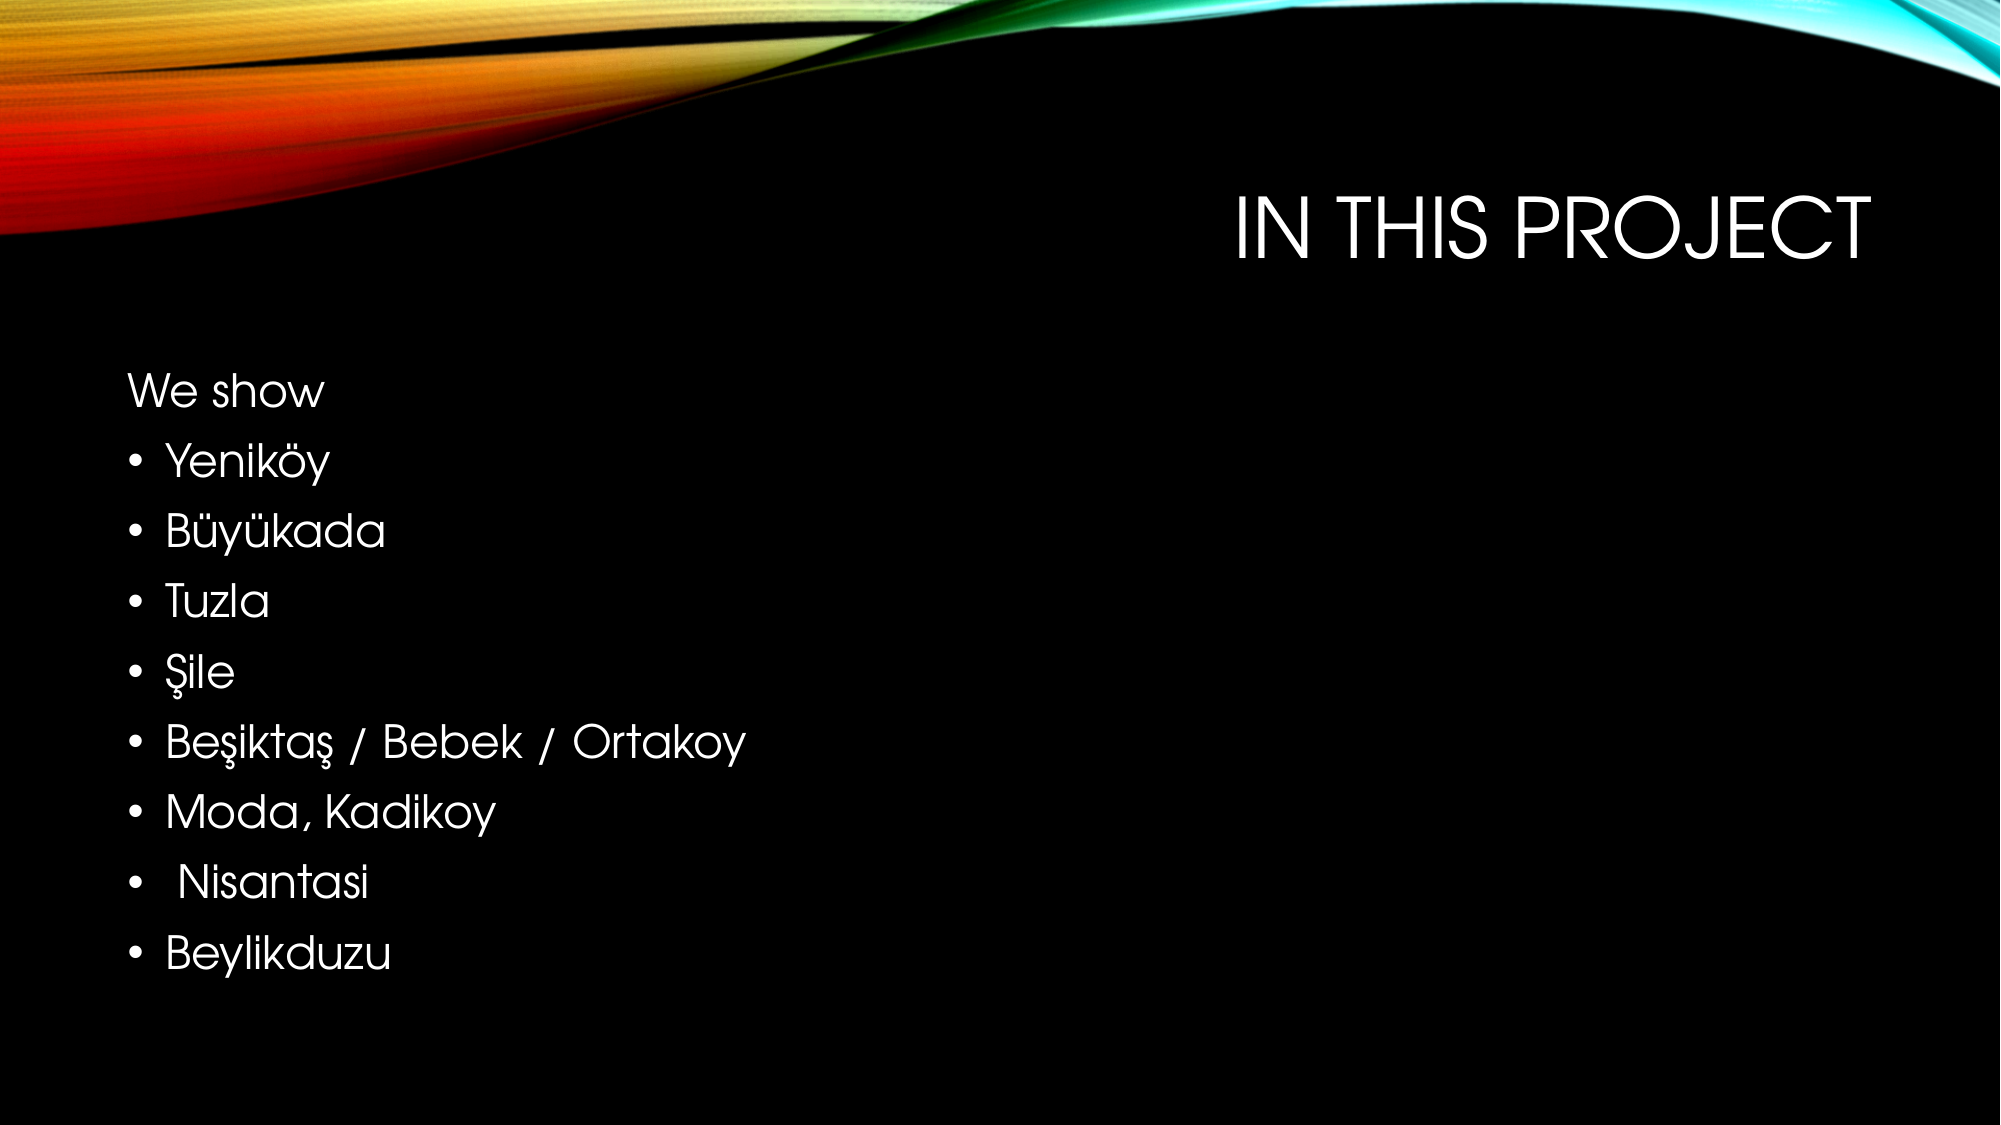

# IN THIS PROJECT
We show
Yeniköy
Büyükada
Tuzla
Şile
Beşiktaş / Bebek / Ortakoy
Moda, Kadikoy
 Nisantasi
Beylikduzu